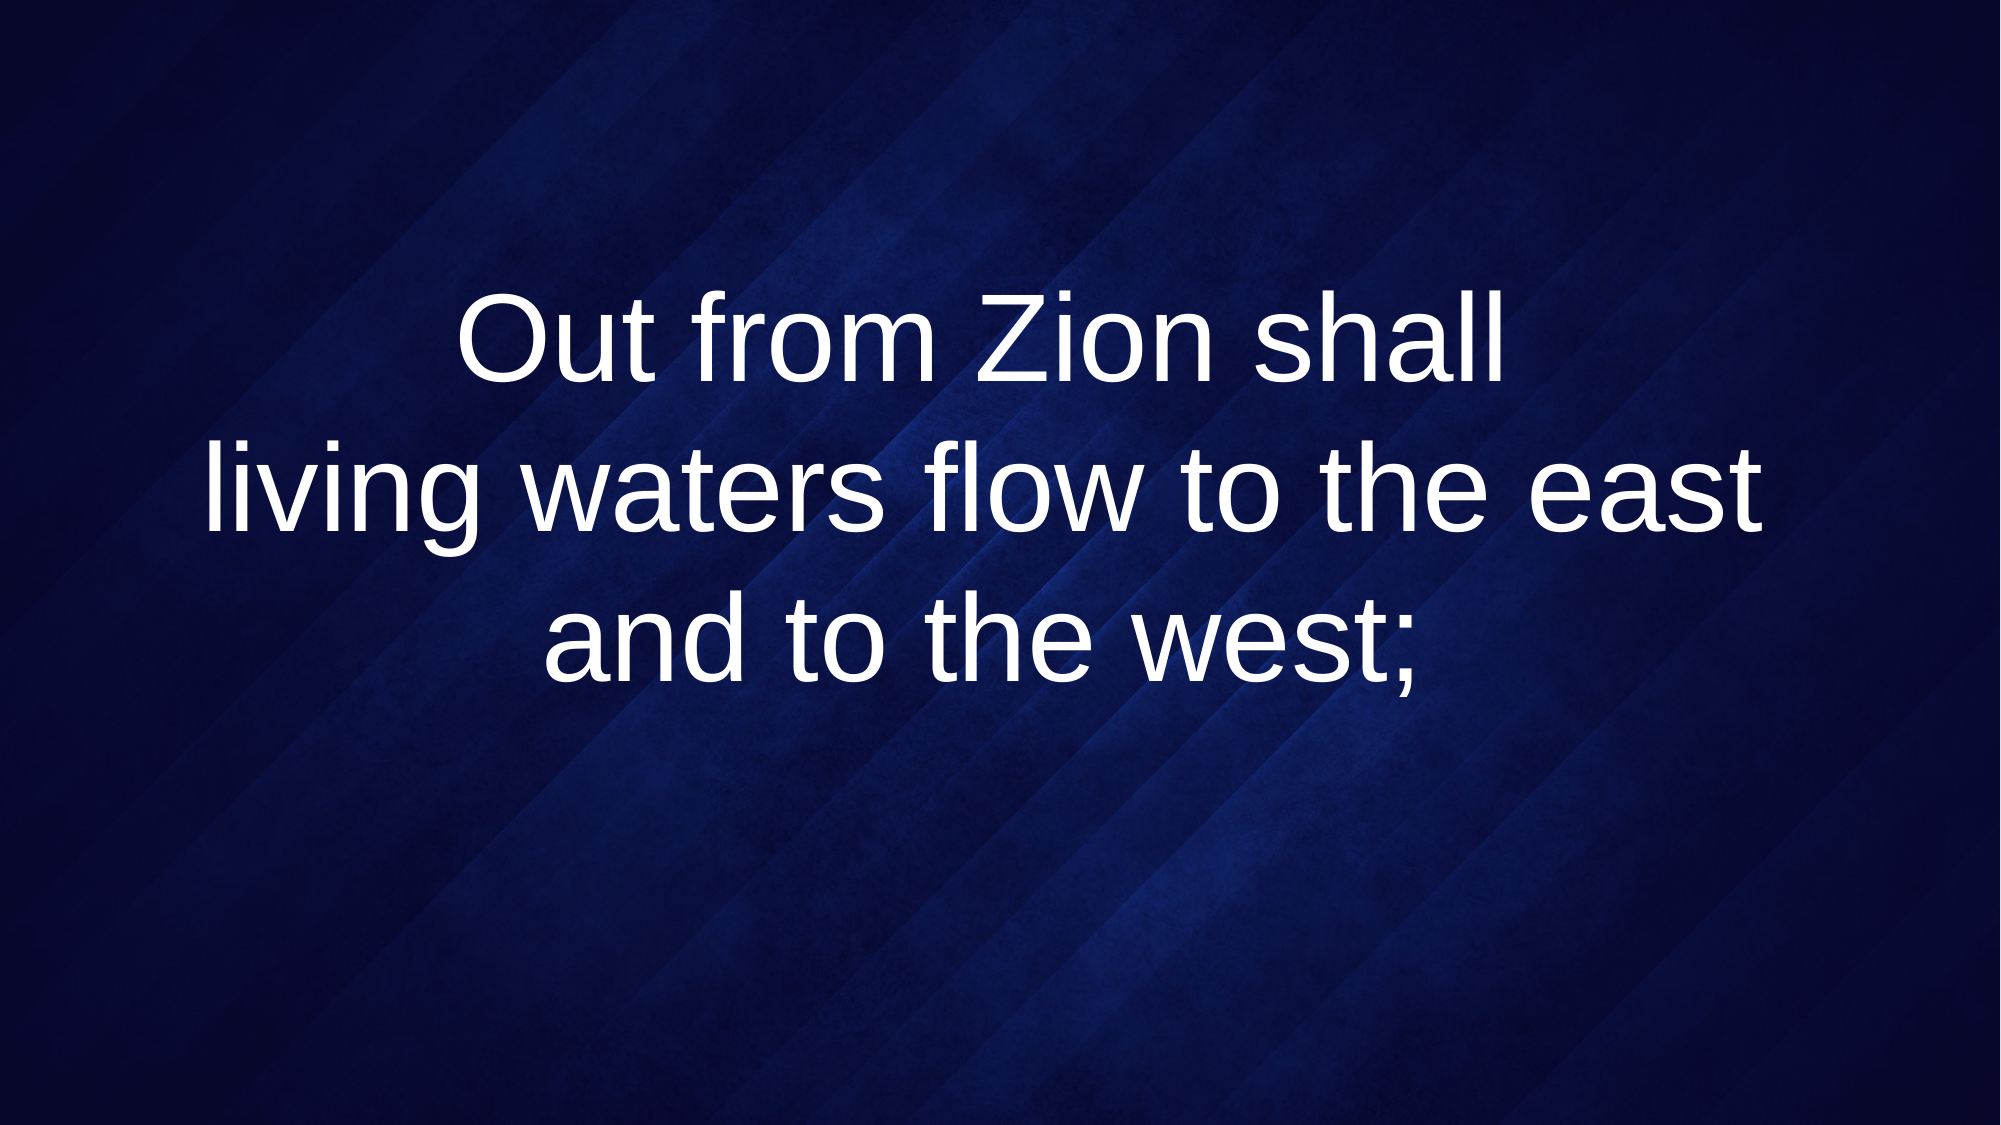

# Out from Zion shall living waters flow to the east and to the west;